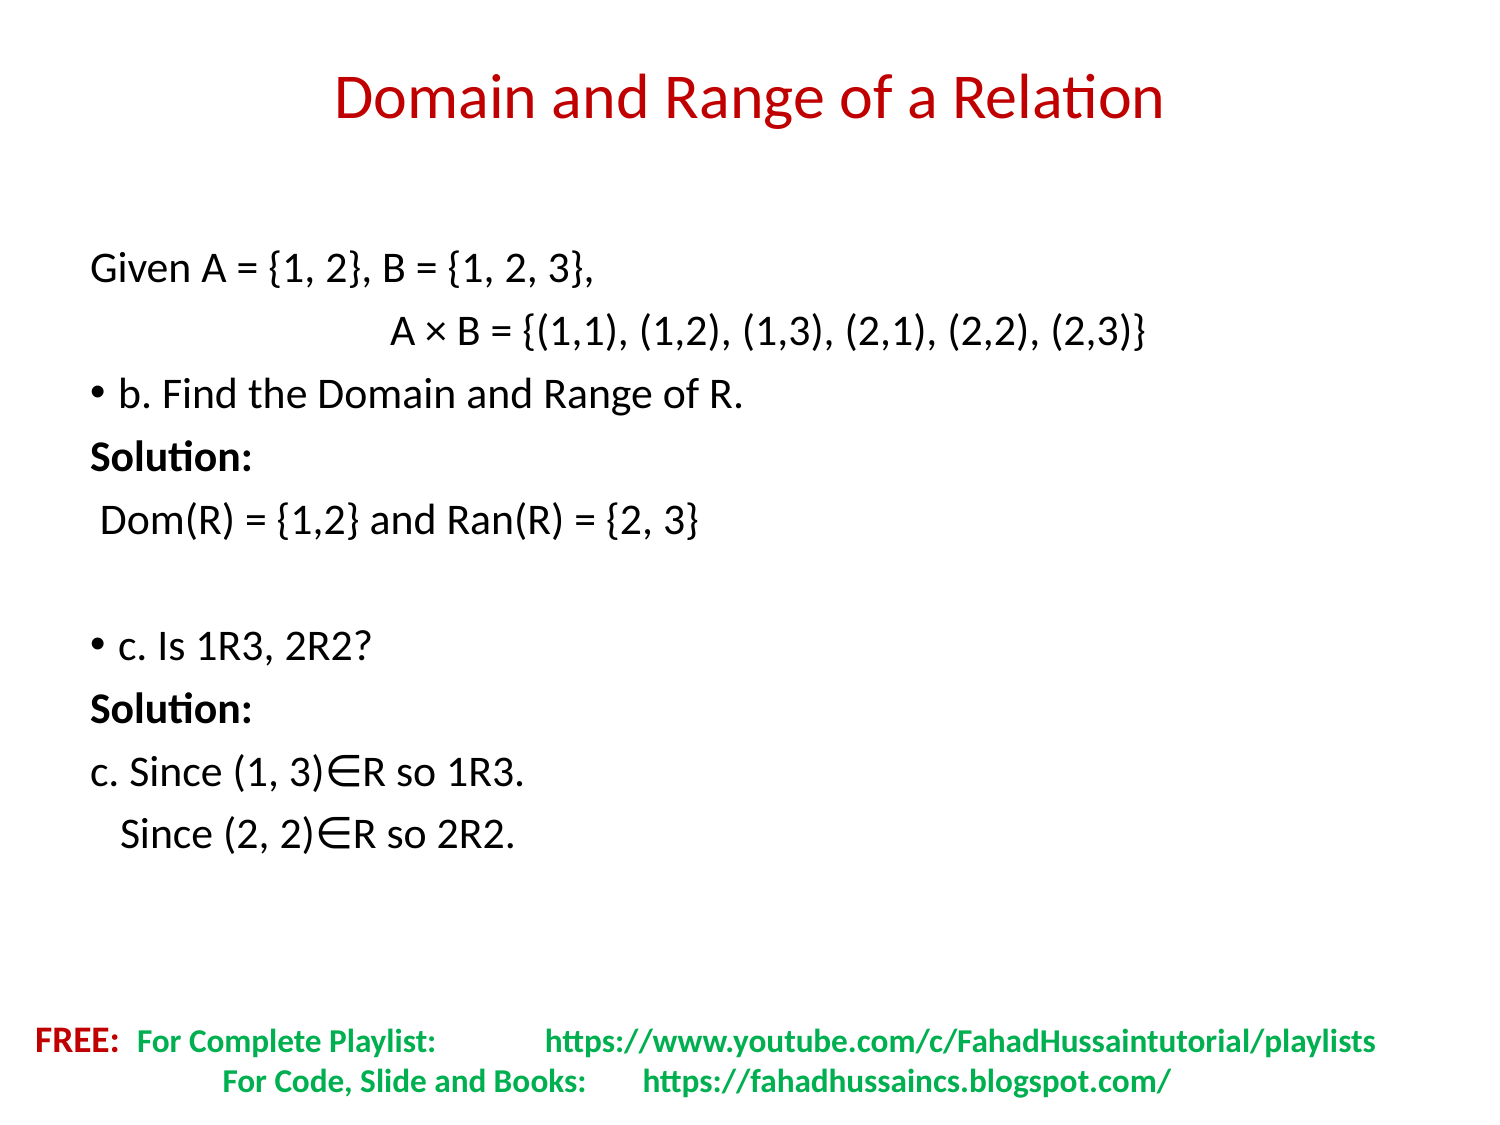

# Domain and Range of a Relation
Given A = {1, 2}, B = {1, 2, 3},
		A × B = {(1,1), (1,2), (1,3), (2,1), (2,2), (2,3)}
b. Find the Domain and Range of R.
Solution:
 Dom(R) = {1,2} and Ran(R) = {2, 3}

c. Is 1R3, 2R2?
Solution:
c. Since (1, 3)∈R so 1R3.
   Since (2, 2)∈R so 2R2.
FREE:  For Complete Playlist: 	        https://www.youtube.com/c/FahadHussaintutorial/playlists
	     For Code, Slide and Books:	 https://fahadhussaincs.blogspot.com/